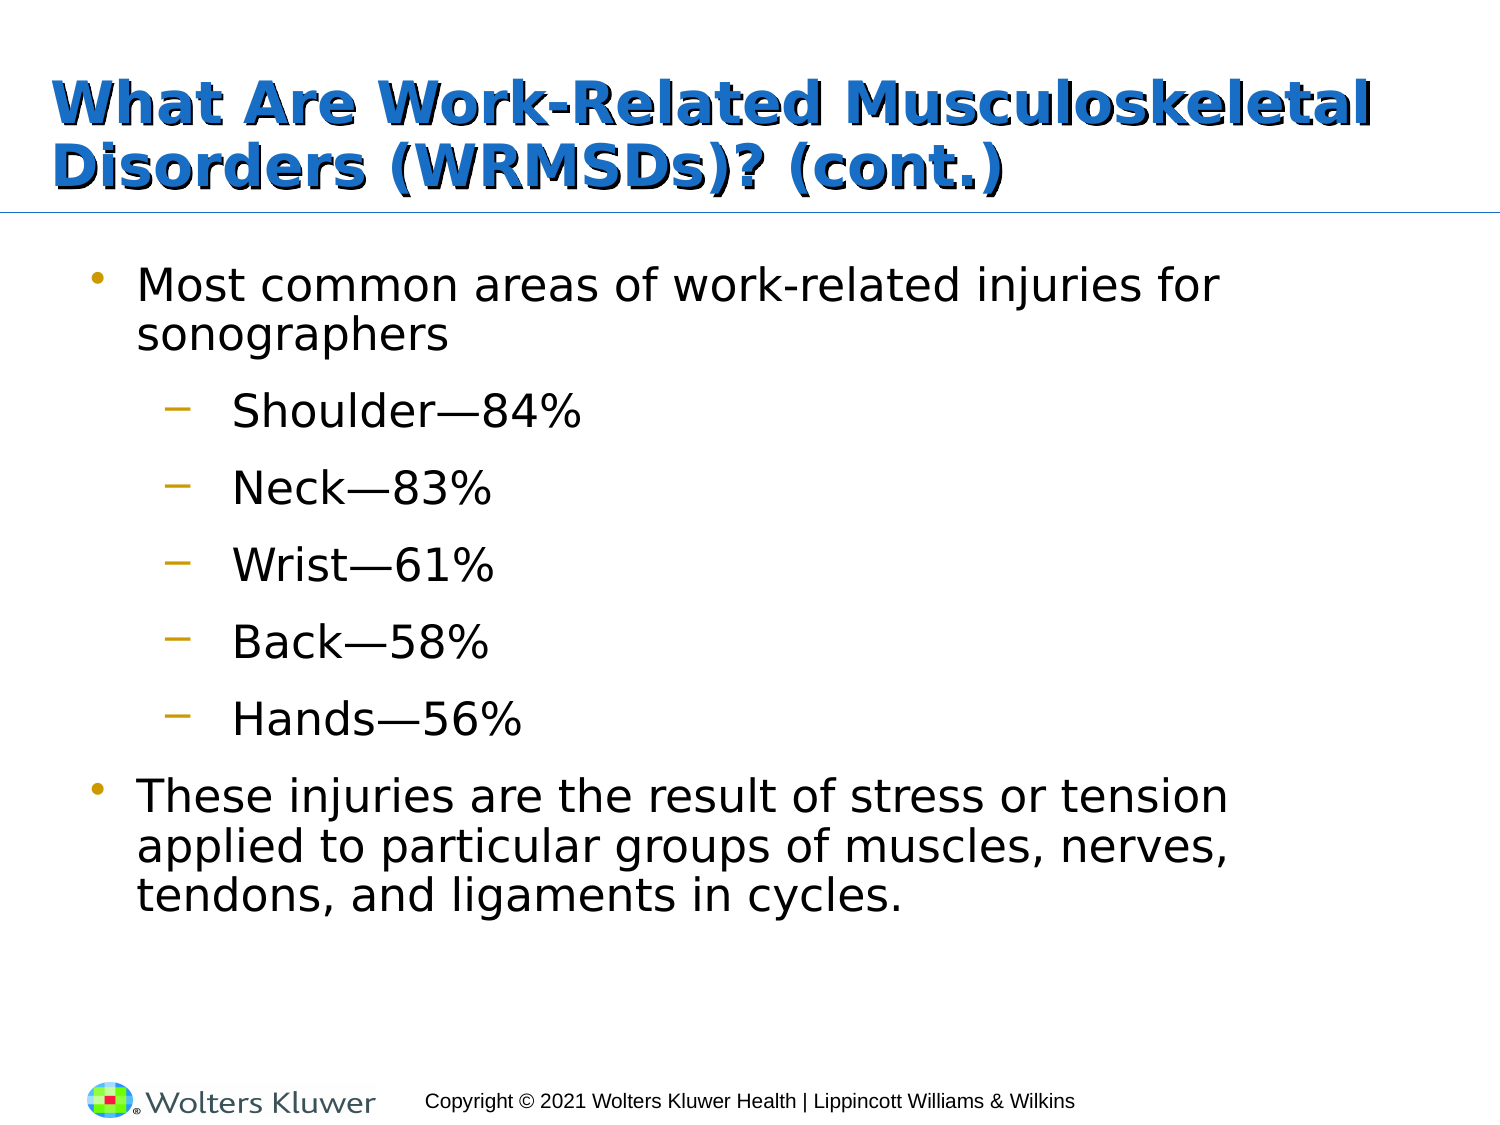

# What Are Work-Related Musculoskeletal Disorders (WRMSDs)? (cont.)
Most common areas of work-related injuries for sonographers
Shoulder—84%
Neck—83%
Wrist—61%
Back—58%
Hands—56%
These injuries are the result of stress or tension applied to particular groups of muscles, nerves, tendons, and ligaments in cycles.